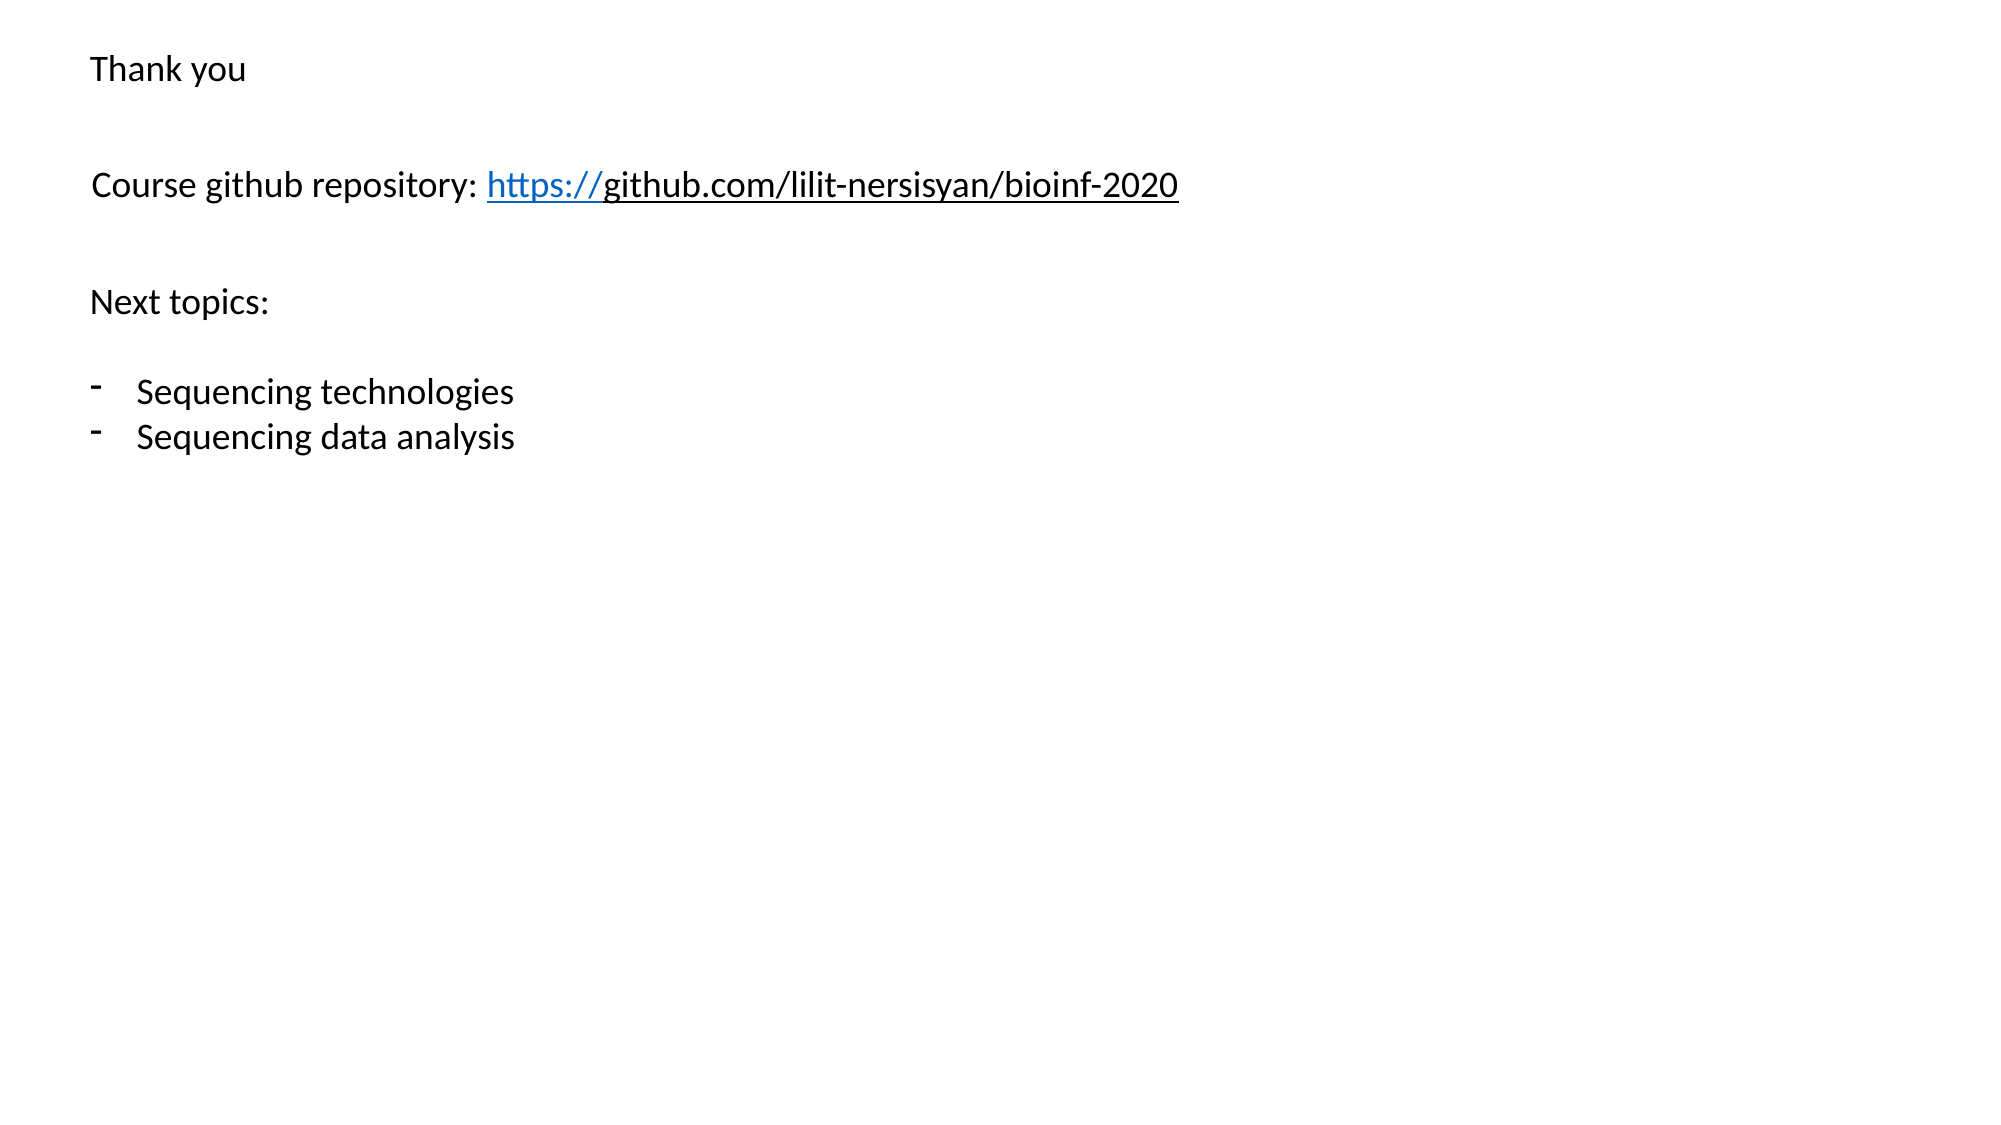

Thank you
Course github repository: https://github.com/lilit-nersisyan/bioinf-2020
Next topics:

Sequencing technologies
Sequencing data analysis